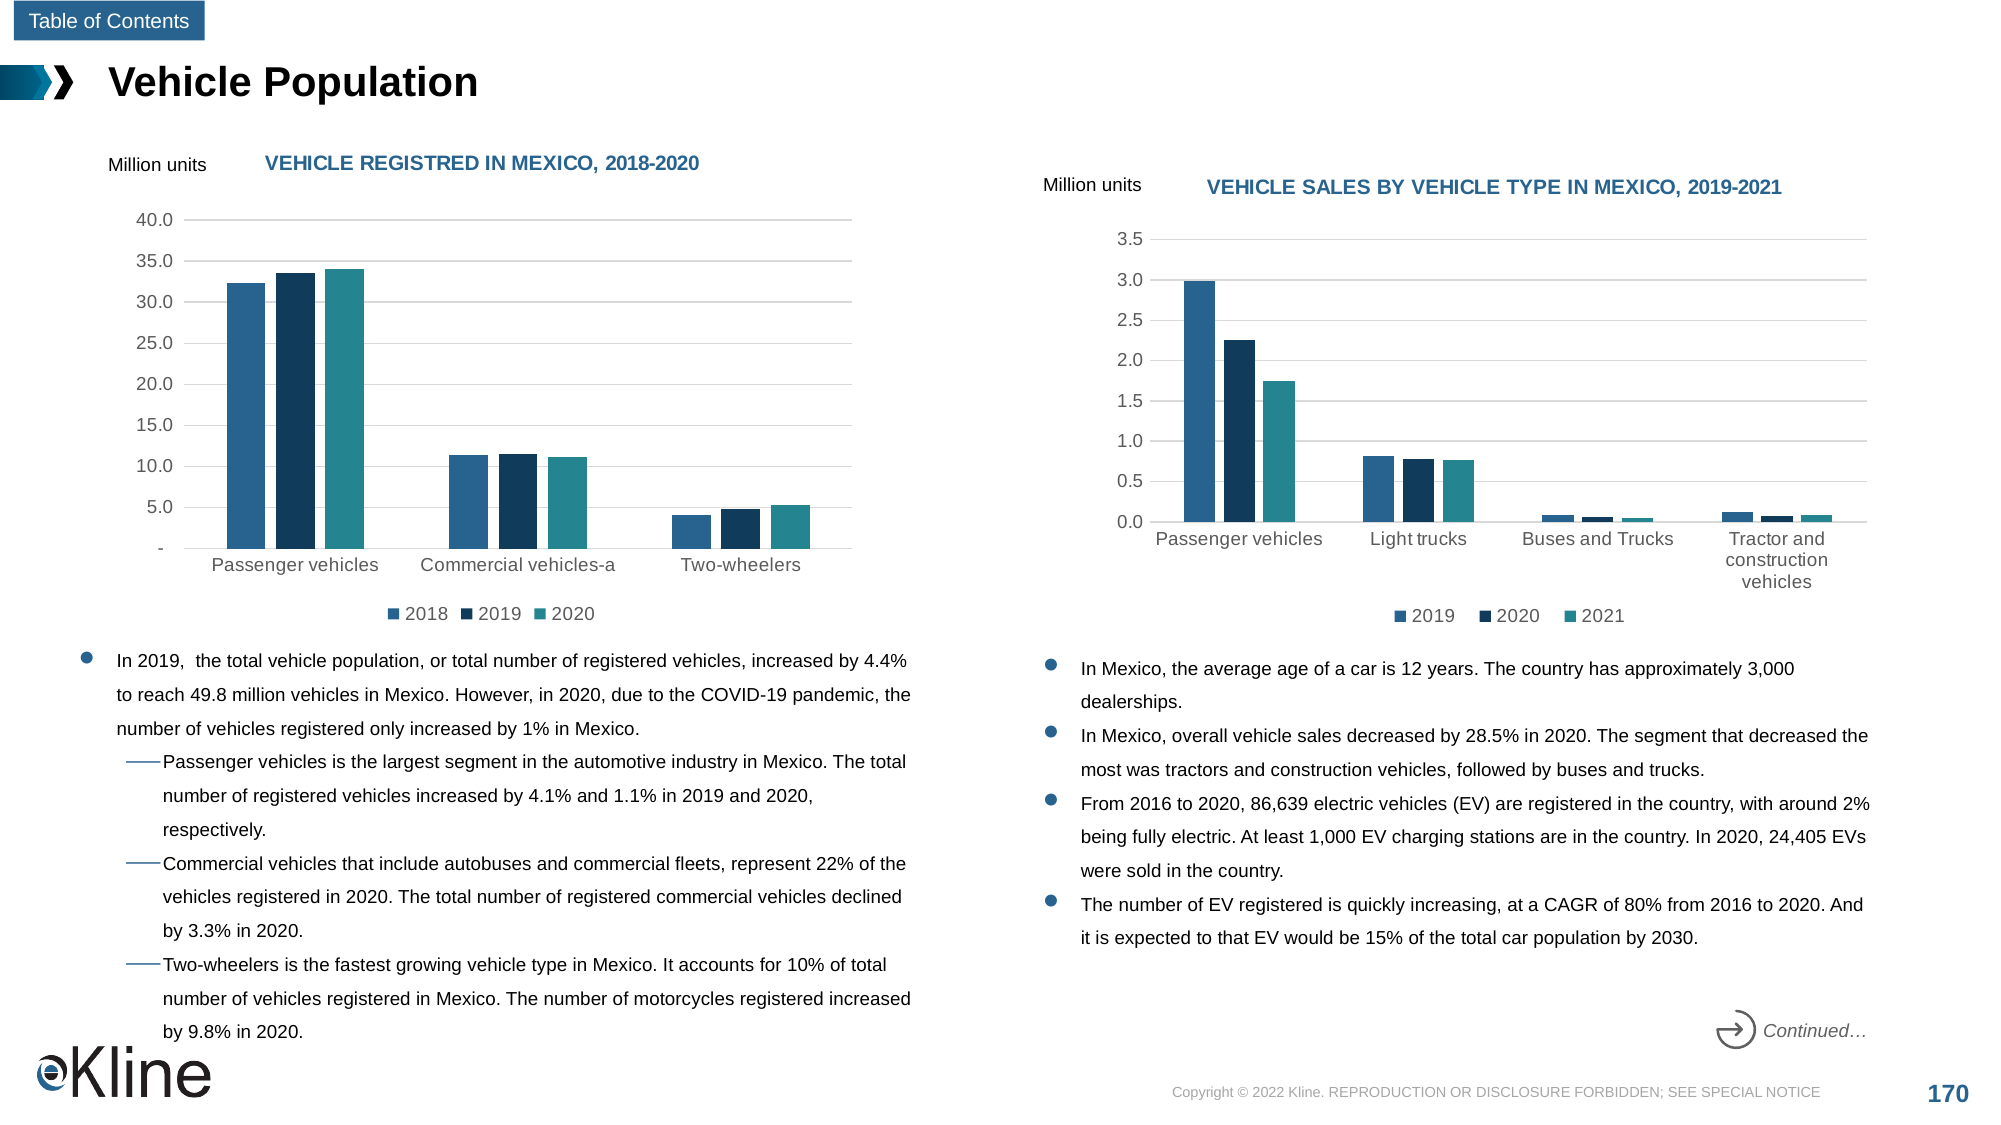

# Vehicle Population
Million units

### Chart: VEHICLE REGISTRED IN MEXICO, 2018-2020

| Category | 2018 | 2019 | 2020 |
|---|---|---|---|
| Passenger vehicles | 32.290067 | 33.603591 | 33.987978 |
| Commercial vehicles-a | 11.413707 | 11.476475 | 11.098637 |
| Two-wheelers | 4.080152 | 4.789622 | 5.260954 |
Million units

### Chart: VEHICLE SALES BY VEHICLE TYPE IN MEXICO, 2019-2021

| Category | 2019 | 2020 | 2021 |
|---|---|---|---|
| Passenger vehicles | 2.992736 | 2.26103 | 1.747845 |
| Light trucks | 0.818332 | 0.779148 | 0.772643 |
| Buses and Trucks | 0.082697 | 0.059964 | 0.050979 |
| Tractor and construction vehicles | 0.11945 | 0.077109 | 0.083402 |
In 2019,  the total vehicle population, or total number of registered vehicles, increased by 4.4% to reach 49.8 million vehicles in Mexico. However, in 2020, due to the COVID-19 pandemic, the number of vehicles registered only increased by 1% in Mexico.
Passenger vehicles is the largest segment in the automotive industry in Mexico. The total number of registered vehicles increased by 4.1% and 1.1% in 2019 and 2020, respectively.
Commercial vehicles that include autobuses and commercial fleets, represent 22% of the vehicles registered in 2020. The total number of registered commercial vehicles declined by 3.3% in 2020.
Two-wheelers is the fastest growing vehicle type in Mexico. It accounts for 10% of total number of vehicles registered in Mexico. The number of motorcycles registered increased by 9.8% in 2020.
In Mexico, the average age of a car is 12 years. The country has approximately 3,000 dealerships.
In Mexico, overall vehicle sales decreased by 28.5% in 2020. The segment that decreased the most was tractors and construction vehicles, followed by buses and trucks.
From 2016 to 2020, 86,639 electric vehicles (EV) are registered in the country, with around 2% being fully electric. At least 1,000 EV charging stations are in the country. In 2020, 24,405 EVs were sold in the country.
The number of EV registered is quickly increasing, at a CAGR of 80% from 2016 to 2020. And it is expected to that EV would be 15% of the total car population by 2030.

Continued…